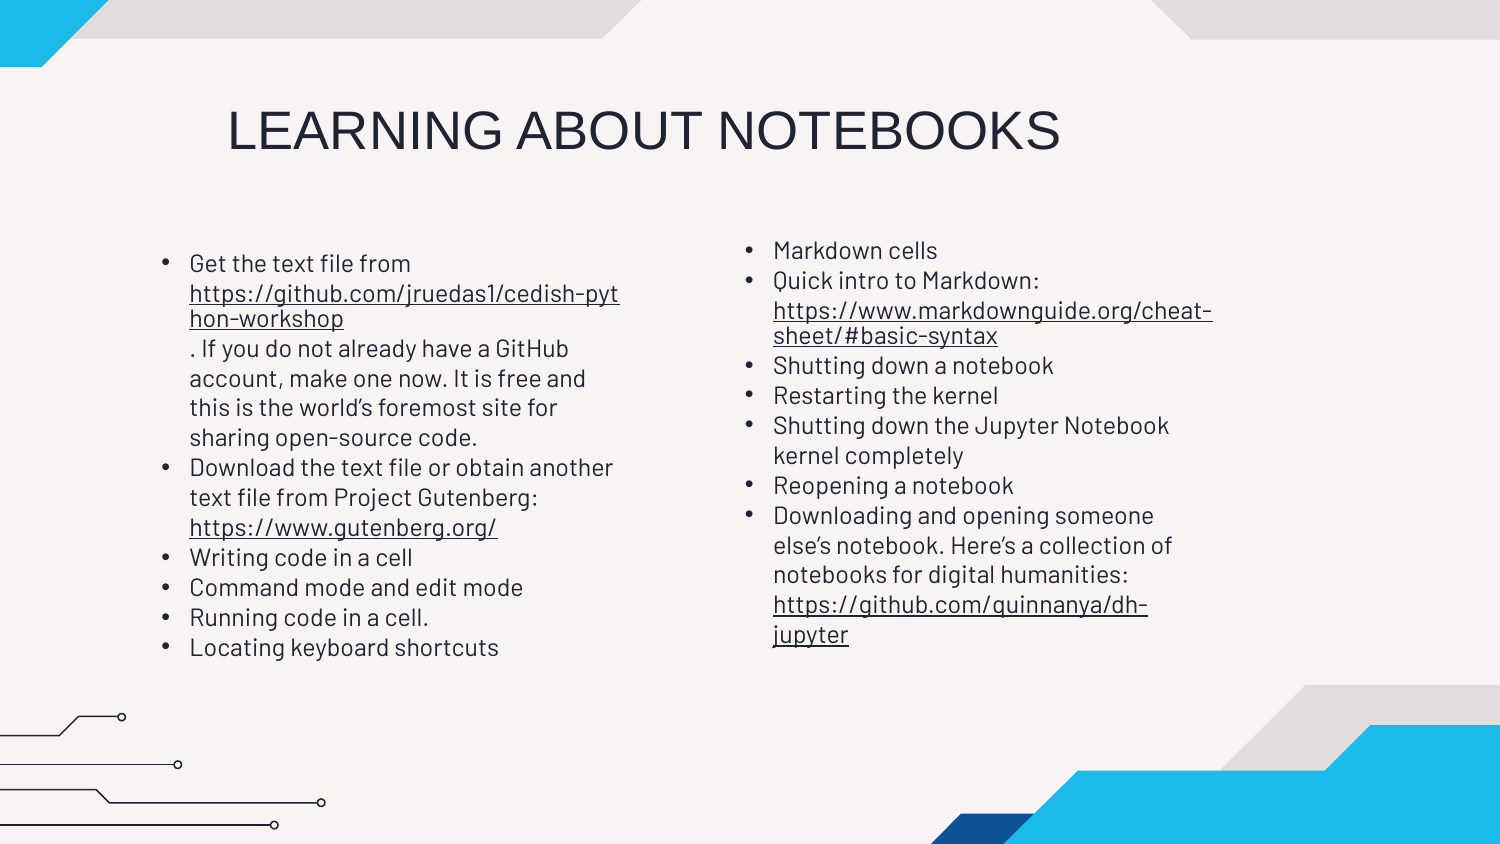

# LEARNING ABOUT NOTEBOOKS
Markdown cells
Quick intro to Markdown: https://www.markdownguide.org/cheat-sheet/#basic-syntax
Shutting down a notebook
Restarting the kernel
Shutting down the Jupyter Notebook kernel completely
Reopening a notebook
Downloading and opening someone else’s notebook. Here’s a collection of notebooks for digital humanities: https://github.com/quinnanya/dh-jupyter
Get the text file from https://github.com/jruedas1/cedish-python-workshop. If you do not already have a GitHub account, make one now. It is free and this is the world’s foremost site for sharing open-source code.
Download the text file or obtain another text file from Project Gutenberg: https://www.gutenberg.org/
Writing code in a cell
Command mode and edit mode
Running code in a cell.
Locating keyboard shortcuts